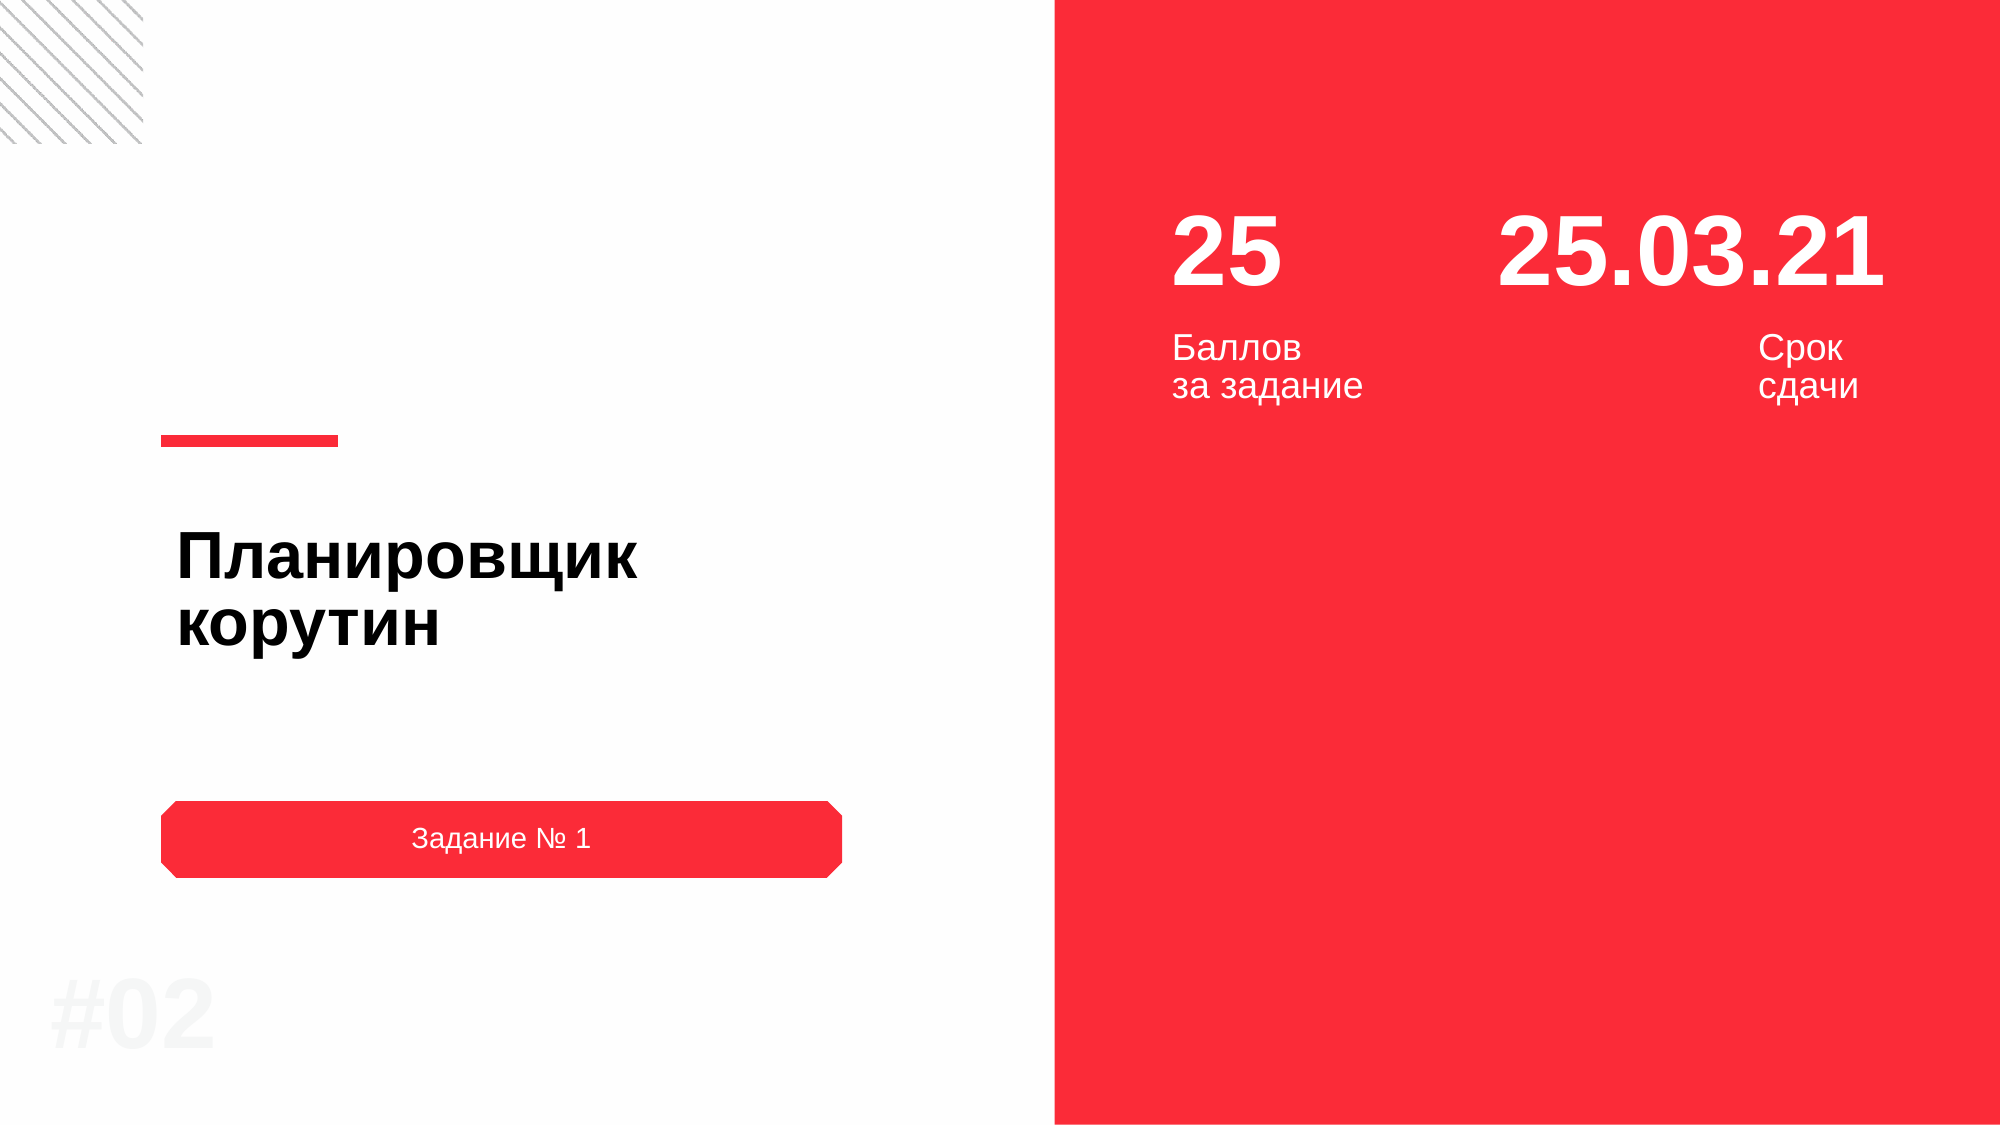

25
25.03.21
Баллов
за задание
Срок
сдачи
Планировщик корутин
Задание № 1
#02